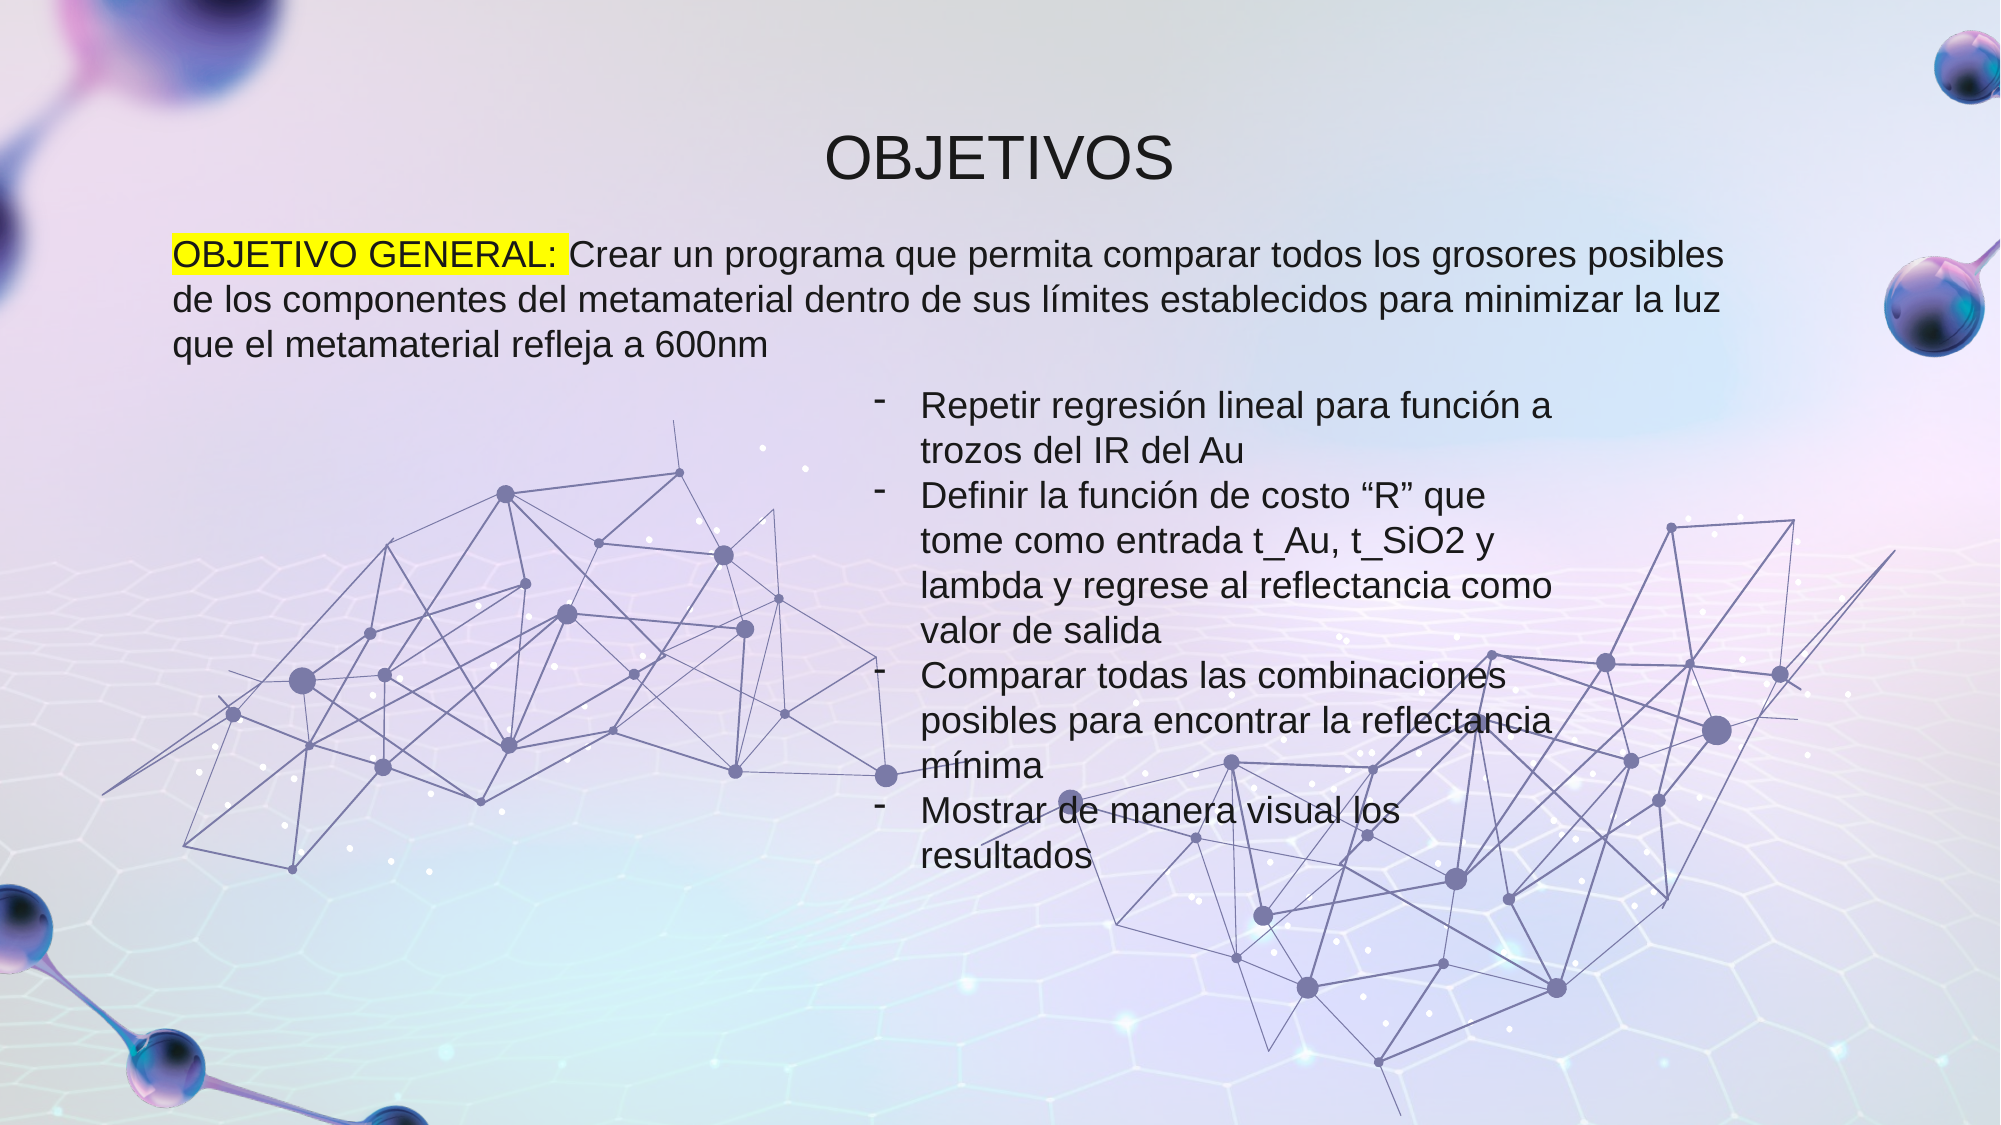

# OBJETIVOS
OBJETIVO GENERAL: Crear un programa que permita comparar todos los grosores posibles de los componentes del metamaterial dentro de sus límites establecidos para minimizar la luz que el metamaterial refleja a 600nm
Repetir regresión lineal para función a trozos del IR del Au
Definir la función de costo “R” que tome como entrada t_Au, t_SiO2 y lambda y regrese al reflectancia como valor de salida
Comparar todas las combinaciones posibles para encontrar la reflectancia mínima
Mostrar de manera visual los resultados